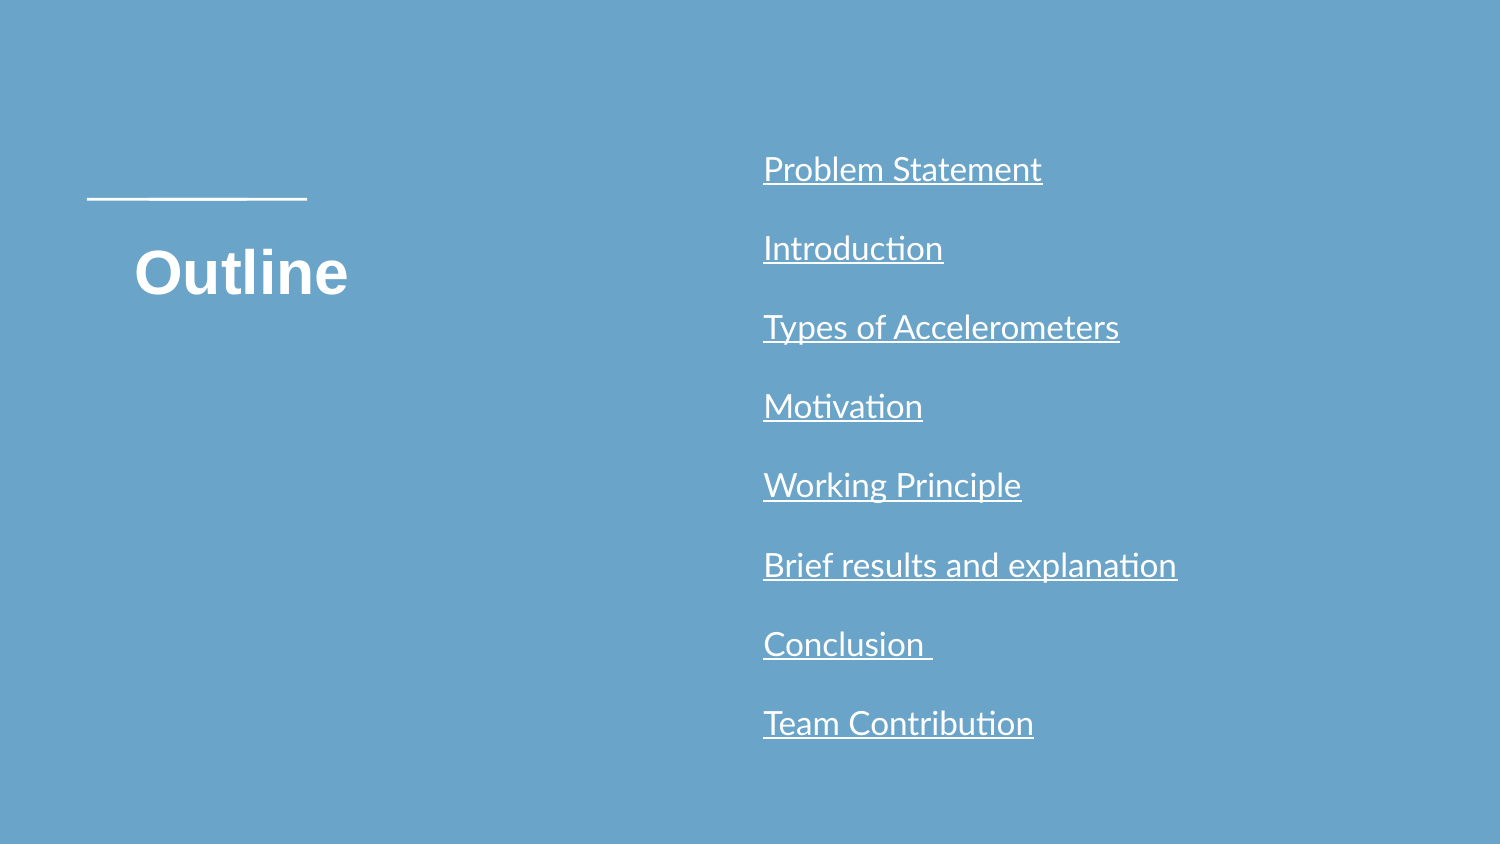

Problem Statement
Introduction
Types of Accelerometers
Motivation
Working Principle
Brief results and explanation
Conclusion
Team Contribution

# Outline